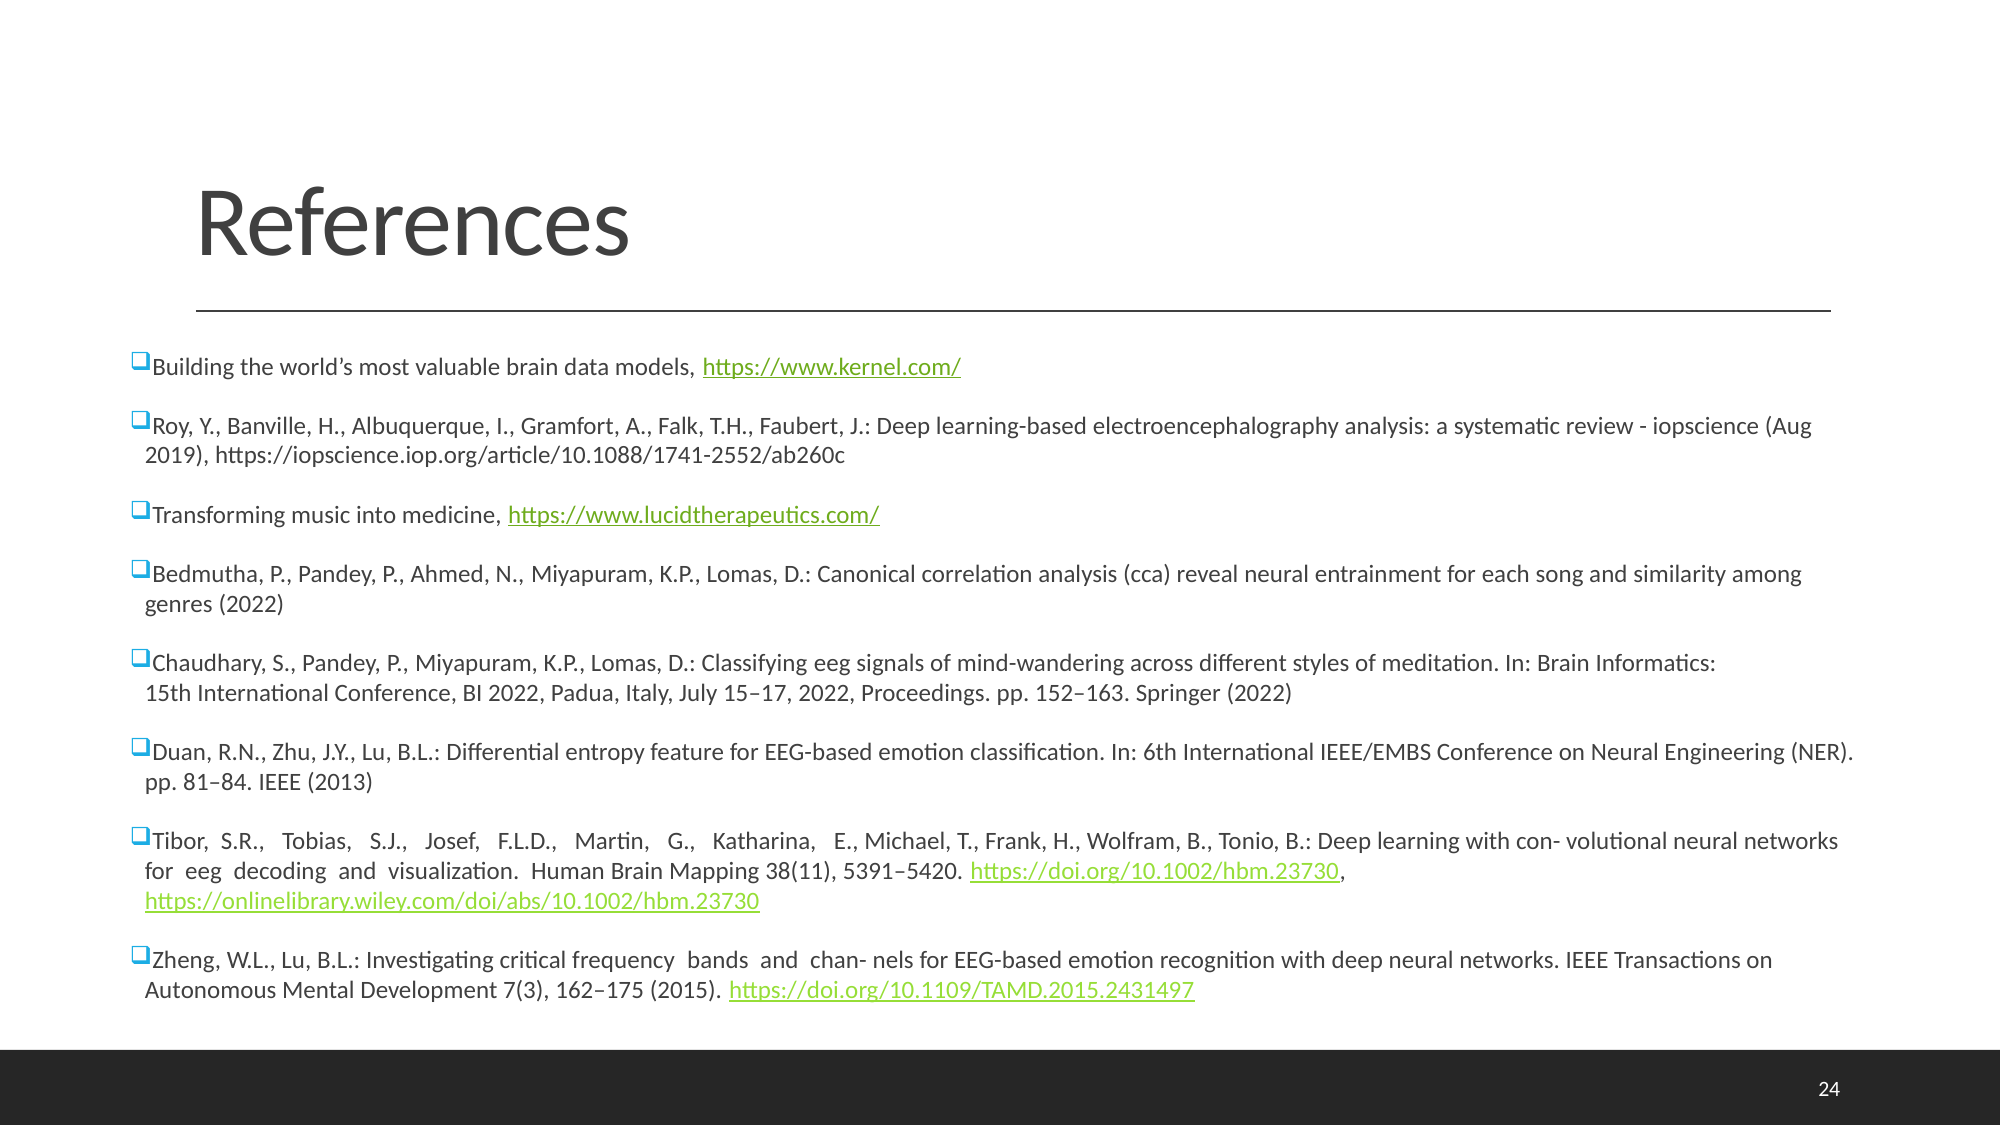

# References
Building the world’s most valuable brain data models, https://www.kernel.com/
Roy, Y., Banville, H., Albuquerque, I., Gramfort, A., Falk, T.H., Faubert, J.: Deep learning-based electroencephalography analysis: a systematic review - iopscience (Aug 2019), https://iopscience.iop.org/article/10.1088/1741-2552/ab260c
Transforming music into medicine, https://www.lucidtherapeutics.com/
Bedmutha, P., Pandey, P., Ahmed, N., Miyapuram, K.P., Lomas, D.: Canonical correlation analysis (cca) reveal neural entrainment for each song and similarity among genres (2022)
Chaudhary, S., Pandey, P., Miyapuram, K.P., Lomas, D.: Classifying eeg signals of mind-wandering across different styles of meditation. In: Brain Informatics: 15th International Conference, BI 2022, Padua, Italy, July 15–17, 2022, Proceedings. pp. 152–163. Springer (2022)
Duan, R.N., Zhu, J.Y., Lu, B.L.: Differential entropy feature for EEG-based emotion classification. In: 6th International IEEE/EMBS Conference on Neural Engineering (NER). pp. 81–84. IEEE (2013)
Tibor,  S.R.,   Tobias,   S.J.,   Josef,   F.L.D.,   Martin,   G.,   Katharina,   E., Michael, T., Frank, H., Wolfram, B., Tonio, B.: Deep learning with con- volutional neural networks  for  eeg  decoding  and  visualization.  Human Brain Mapping 38(11), 5391–5420. https://doi.org/10.1002/hbm.23730, https://onlinelibrary.wiley.com/doi/abs/10.1002/hbm.23730
Zheng, W.L., Lu, B.L.: Investigating critical frequency  bands  and  chan- nels for EEG-based emotion recognition with deep neural networks. IEEE Transactions on Autonomous Mental Development 7(3), 162–175 (2015). https://doi.org/10.1109/TAMD.2015.2431497

24